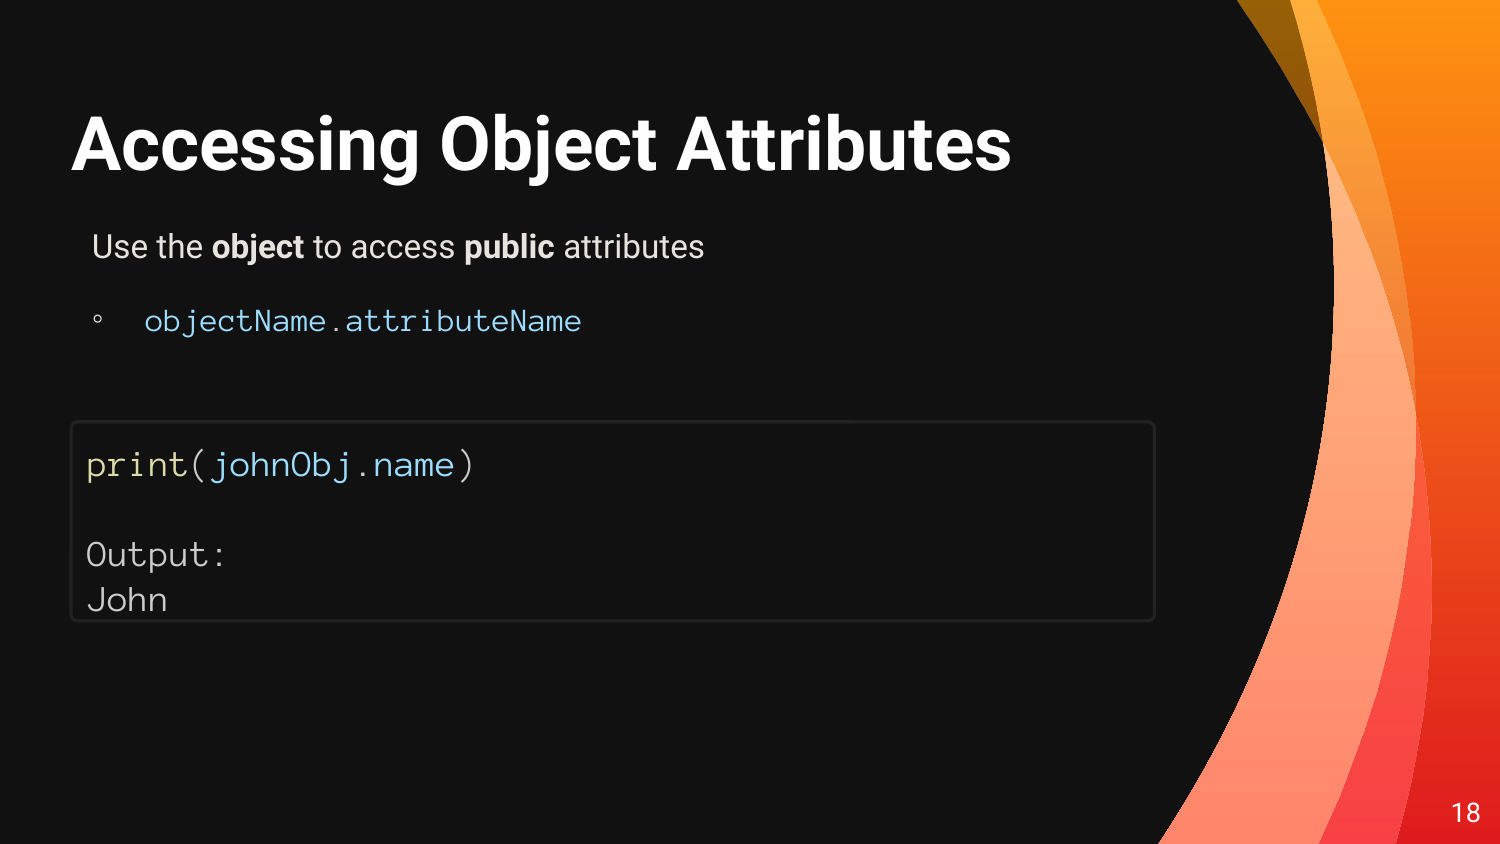

# Accessing Object Attributes
Use the object to access public attributes
objectName.attributeName
print(johnObj.name)

Output:
John
18